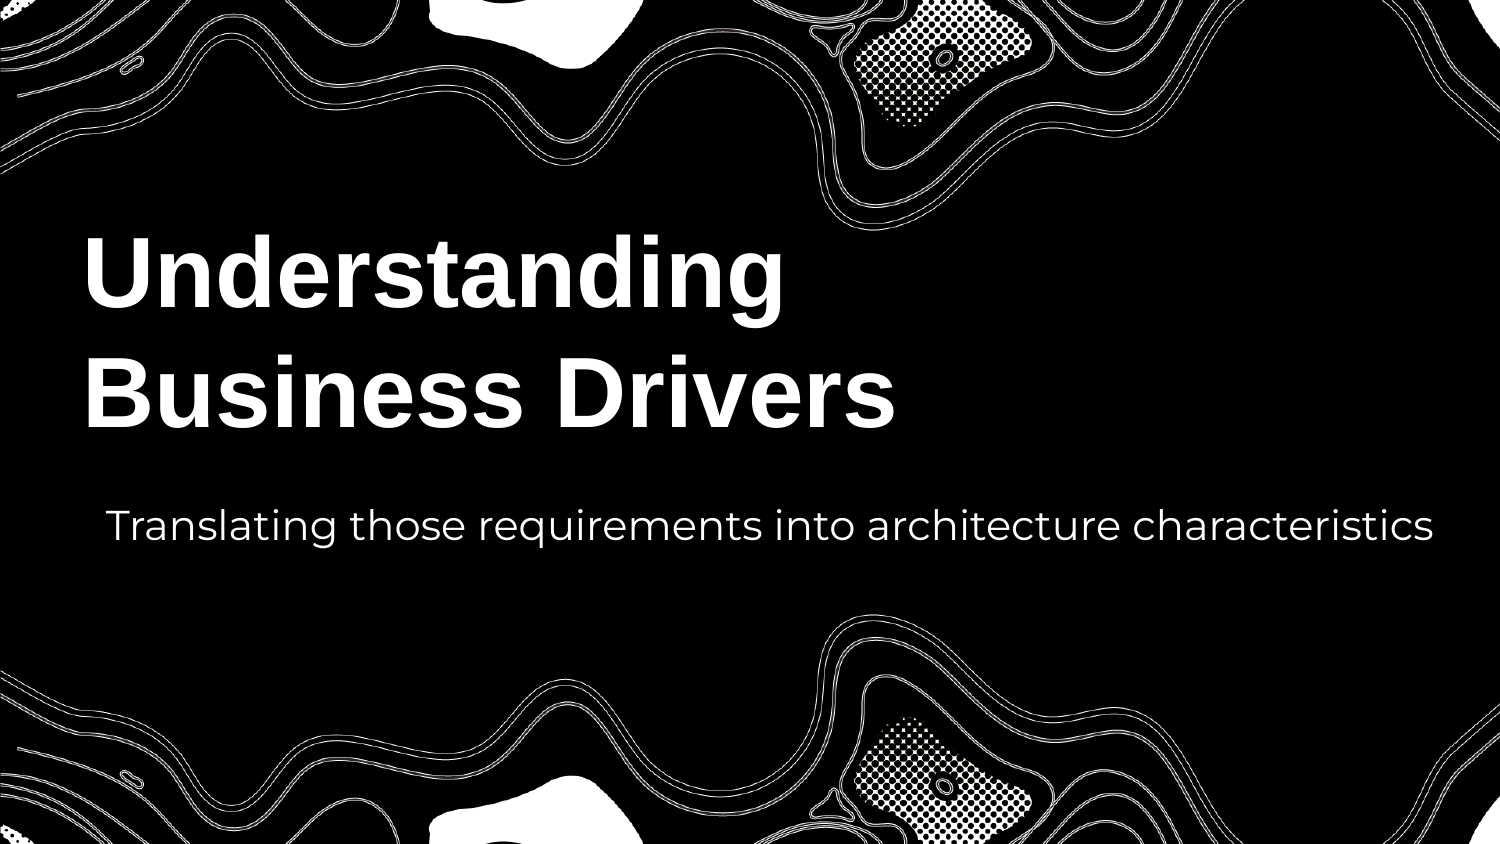

# Understanding Business Drivers
Translating those requirements into architecture characteristics